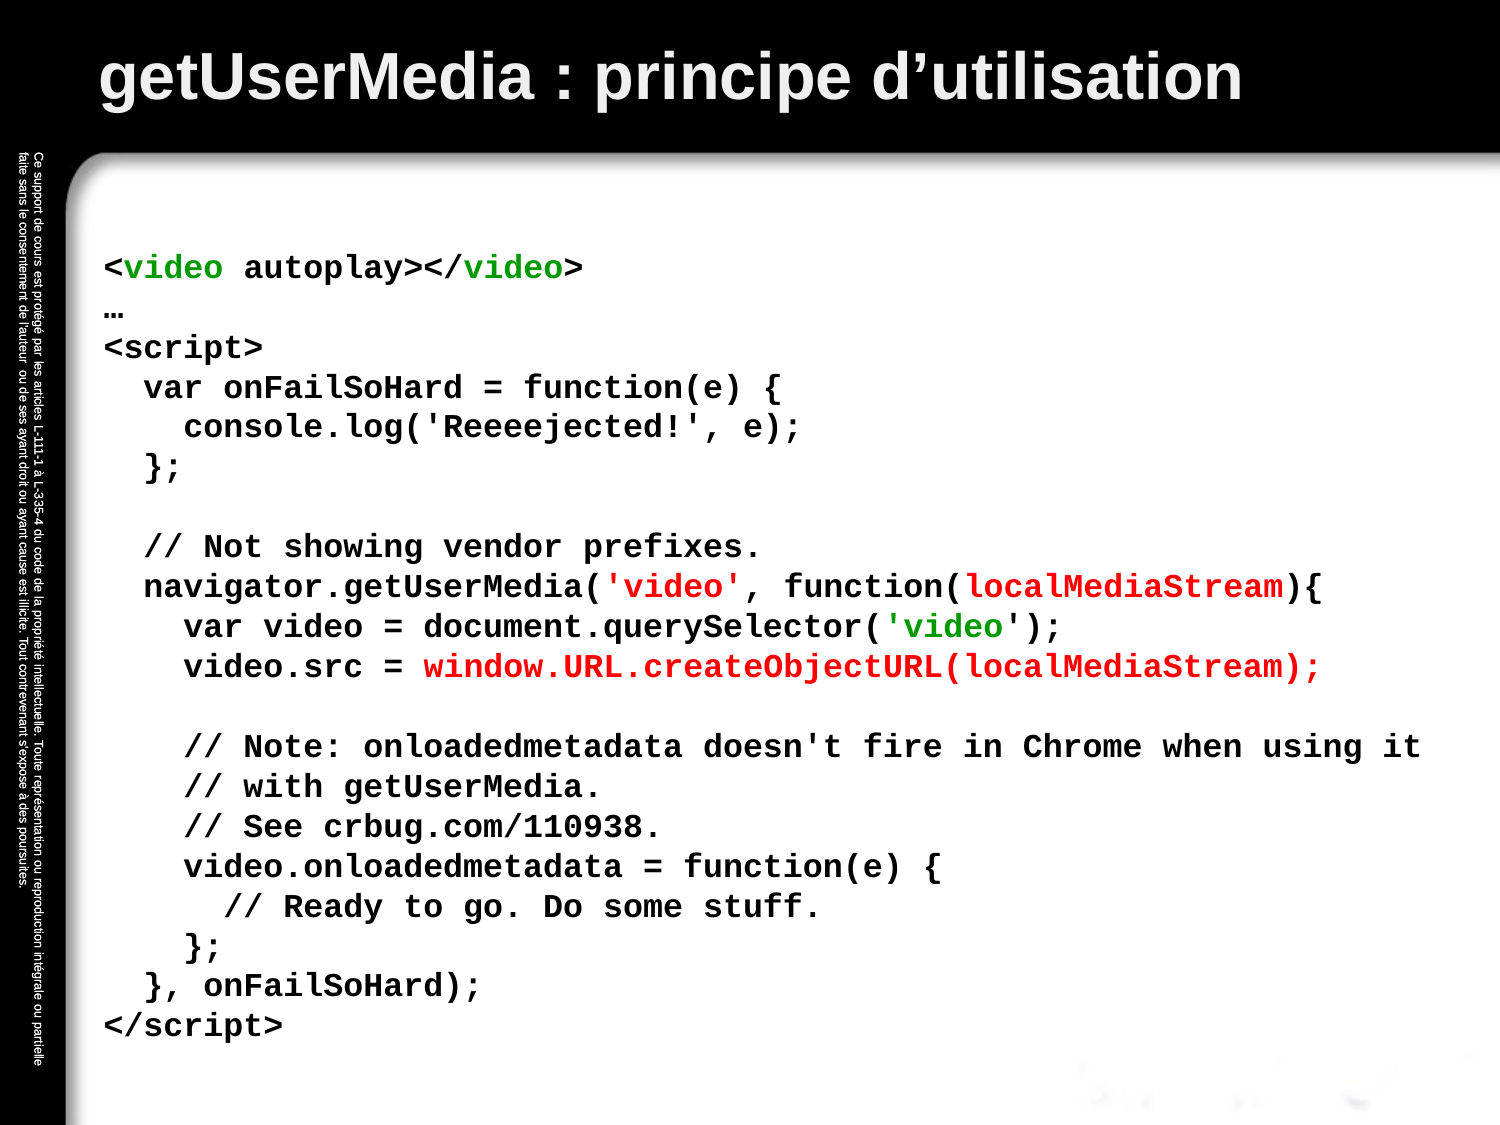

# getUserMedia : principe d’utilisation
<video autoplay></video>
…
<script>
  var onFailSoHard = function(e) {
    console.log('Reeeejected!', e);
  };
  // Not showing vendor prefixes.
  navigator.getUserMedia('video', function(localMediaStream){
    var video = document.querySelector('video');
    video.src = window.URL.createObjectURL(localMediaStream);
    // Note: onloadedmetadata doesn't fire in Chrome when using it
    // with getUserMedia.
    // See crbug.com/110938.
    video.onloadedmetadata = function(e) {
      // Ready to go. Do some stuff.
    };
  }, onFailSoHard);
</script>